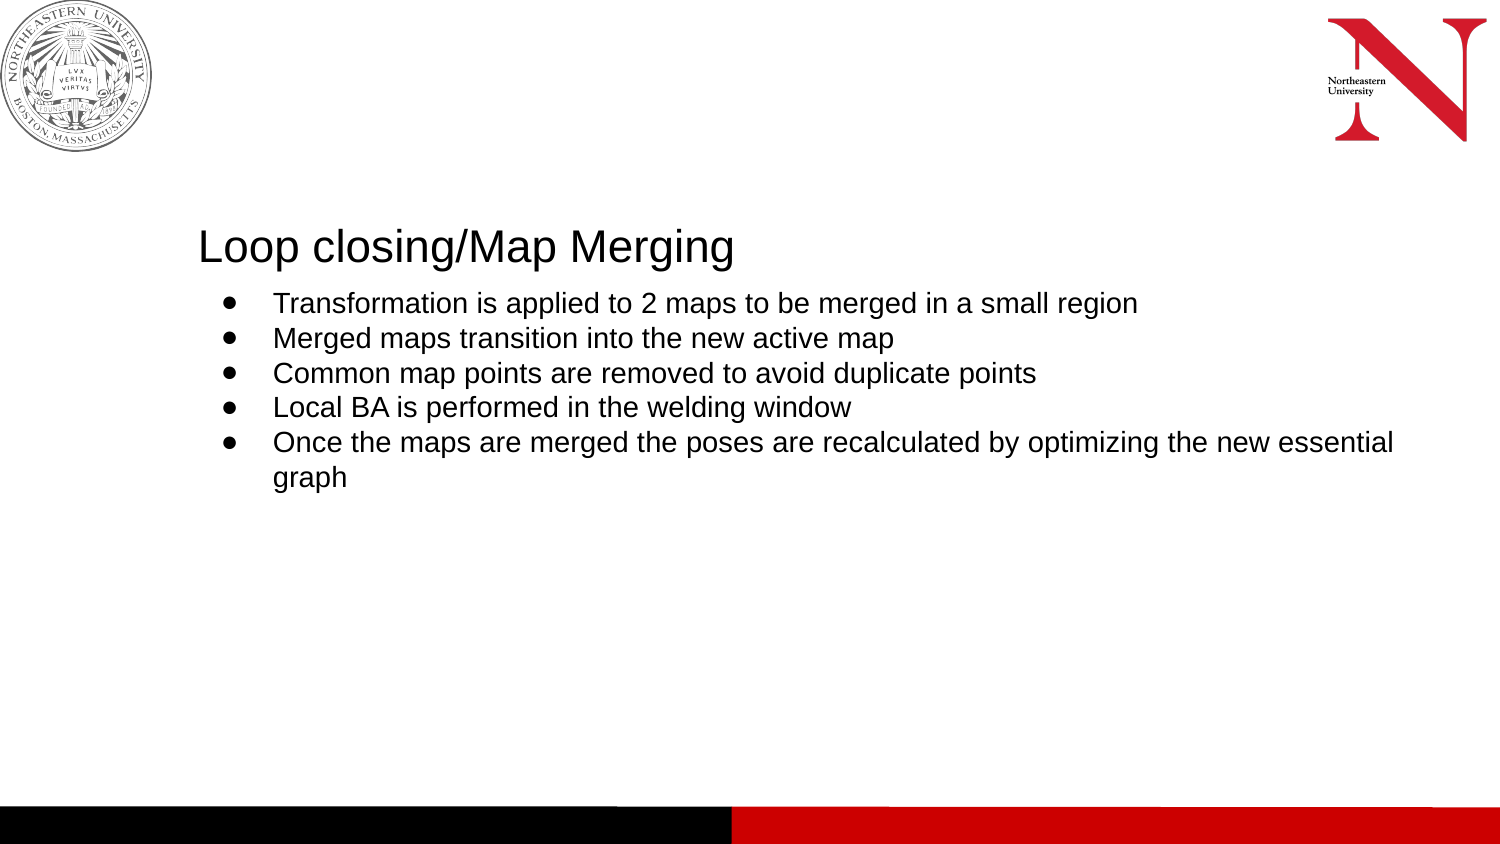

Loop closing/Map Merging
Transformation is applied to 2 maps to be merged in a small region
Merged maps transition into the new active map
Common map points are removed to avoid duplicate points
Local BA is performed in the welding window
Once the maps are merged the poses are recalculated by optimizing the new essential graph